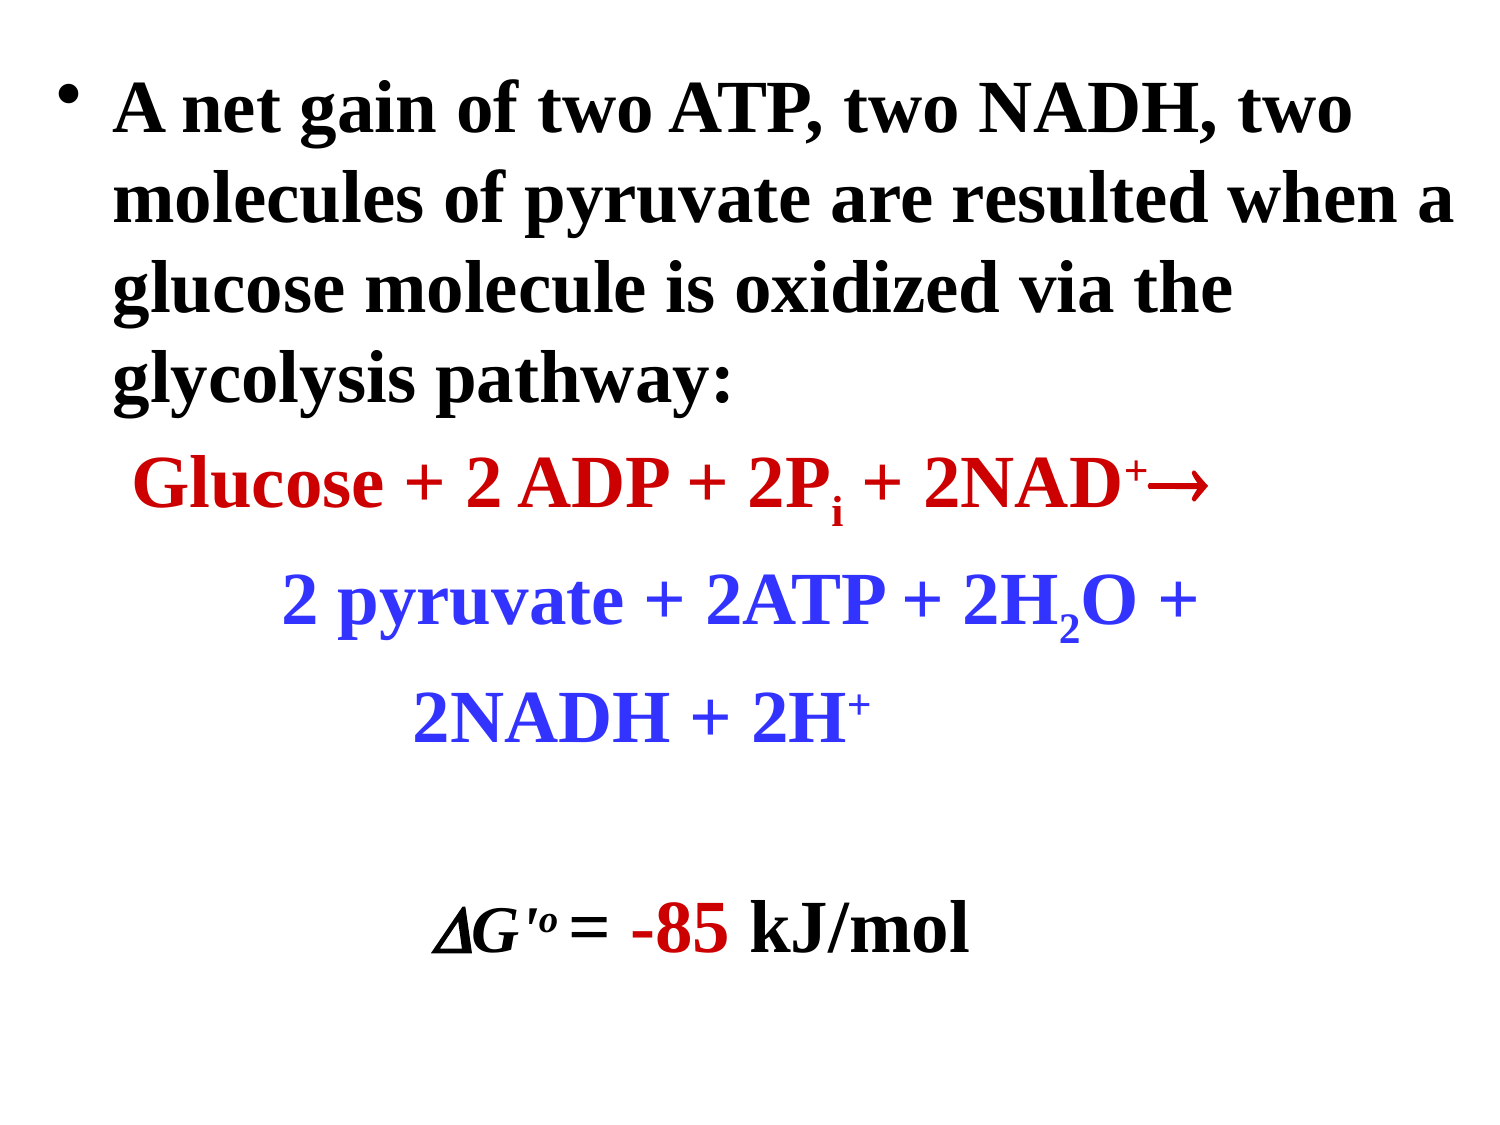

#
A net gain of two ATP, two NADH, two molecules of pyruvate are resulted when a glucose molecule is oxidized via the glycolysis pathway:
	 Glucose + 2 ADP + 2Pi + 2NAD+→
	         2 pyruvate + 2ATP + 2H2O +
                   2NADH + 2H+

			 ΔG'o = -85 kJ/mol